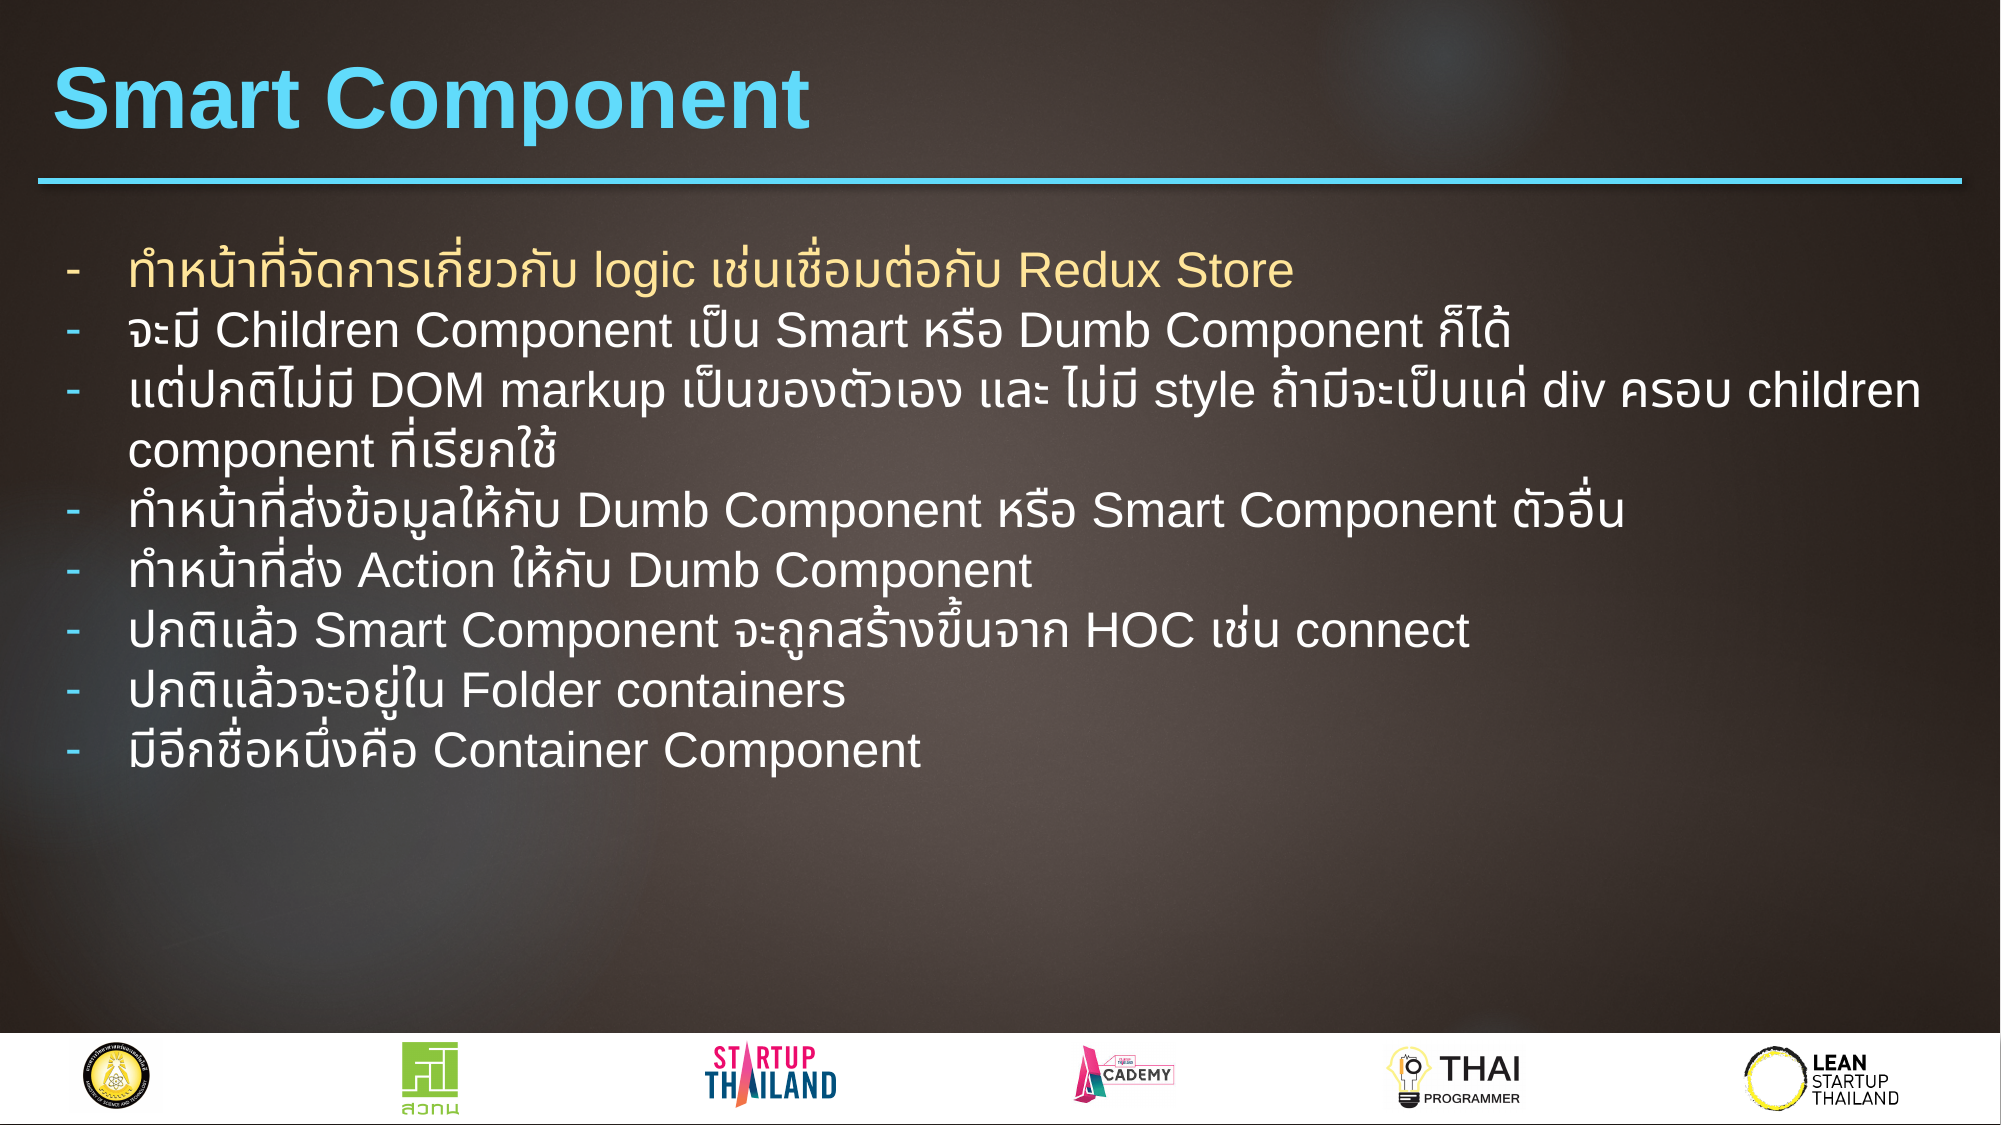

# Smart Component
ทำหน้าที่จัดการเกี่ยวกับ logic เช่นเชื่อมต่อกับ Redux Store
จะมี Children Component เป็น Smart หรือ Dumb Component ก็ได้
แต่ปกติไม่มี DOM markup เป็นของตัวเอง และ ไม่มี style ถ้ามีจะเป็นแค่ div ครอบ children component ที่เรียกใช้
ทำหน้าที่ส่งข้อมูลให้กับ Dumb Component หรือ Smart Component ตัวอื่น
ทำหน้าที่ส่ง Action ให้กับ Dumb Component
ปกติแล้ว Smart Component จะถูกสร้างขึ้นจาก HOC เช่น connect
ปกติแล้วจะอยู่ใน Folder containers
มีอีกชื่อหนึ่งคือ Container Component